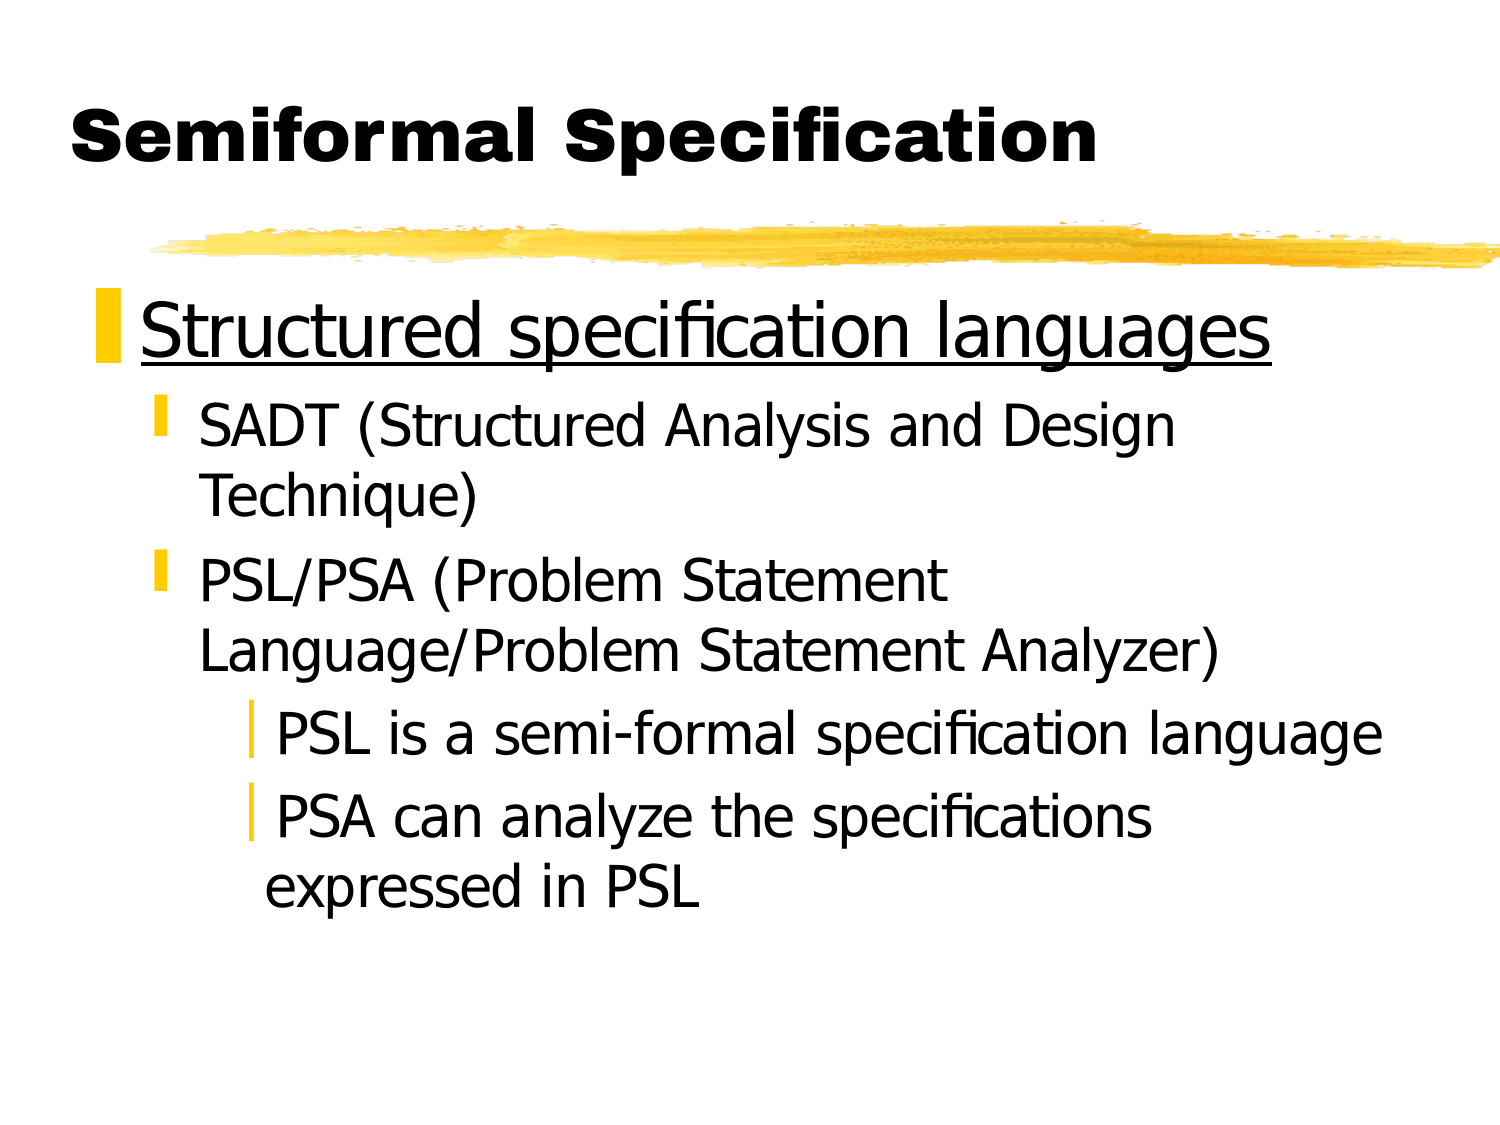

# Semiformal Specification
Structured specification languages
SADT (Structured Analysis and Design Technique)
PSL/PSA (Problem Statement Language/Problem Statement Analyzer)
PSL is a semi-formal specification language
PSA can analyze the specifications expressed in PSL
69